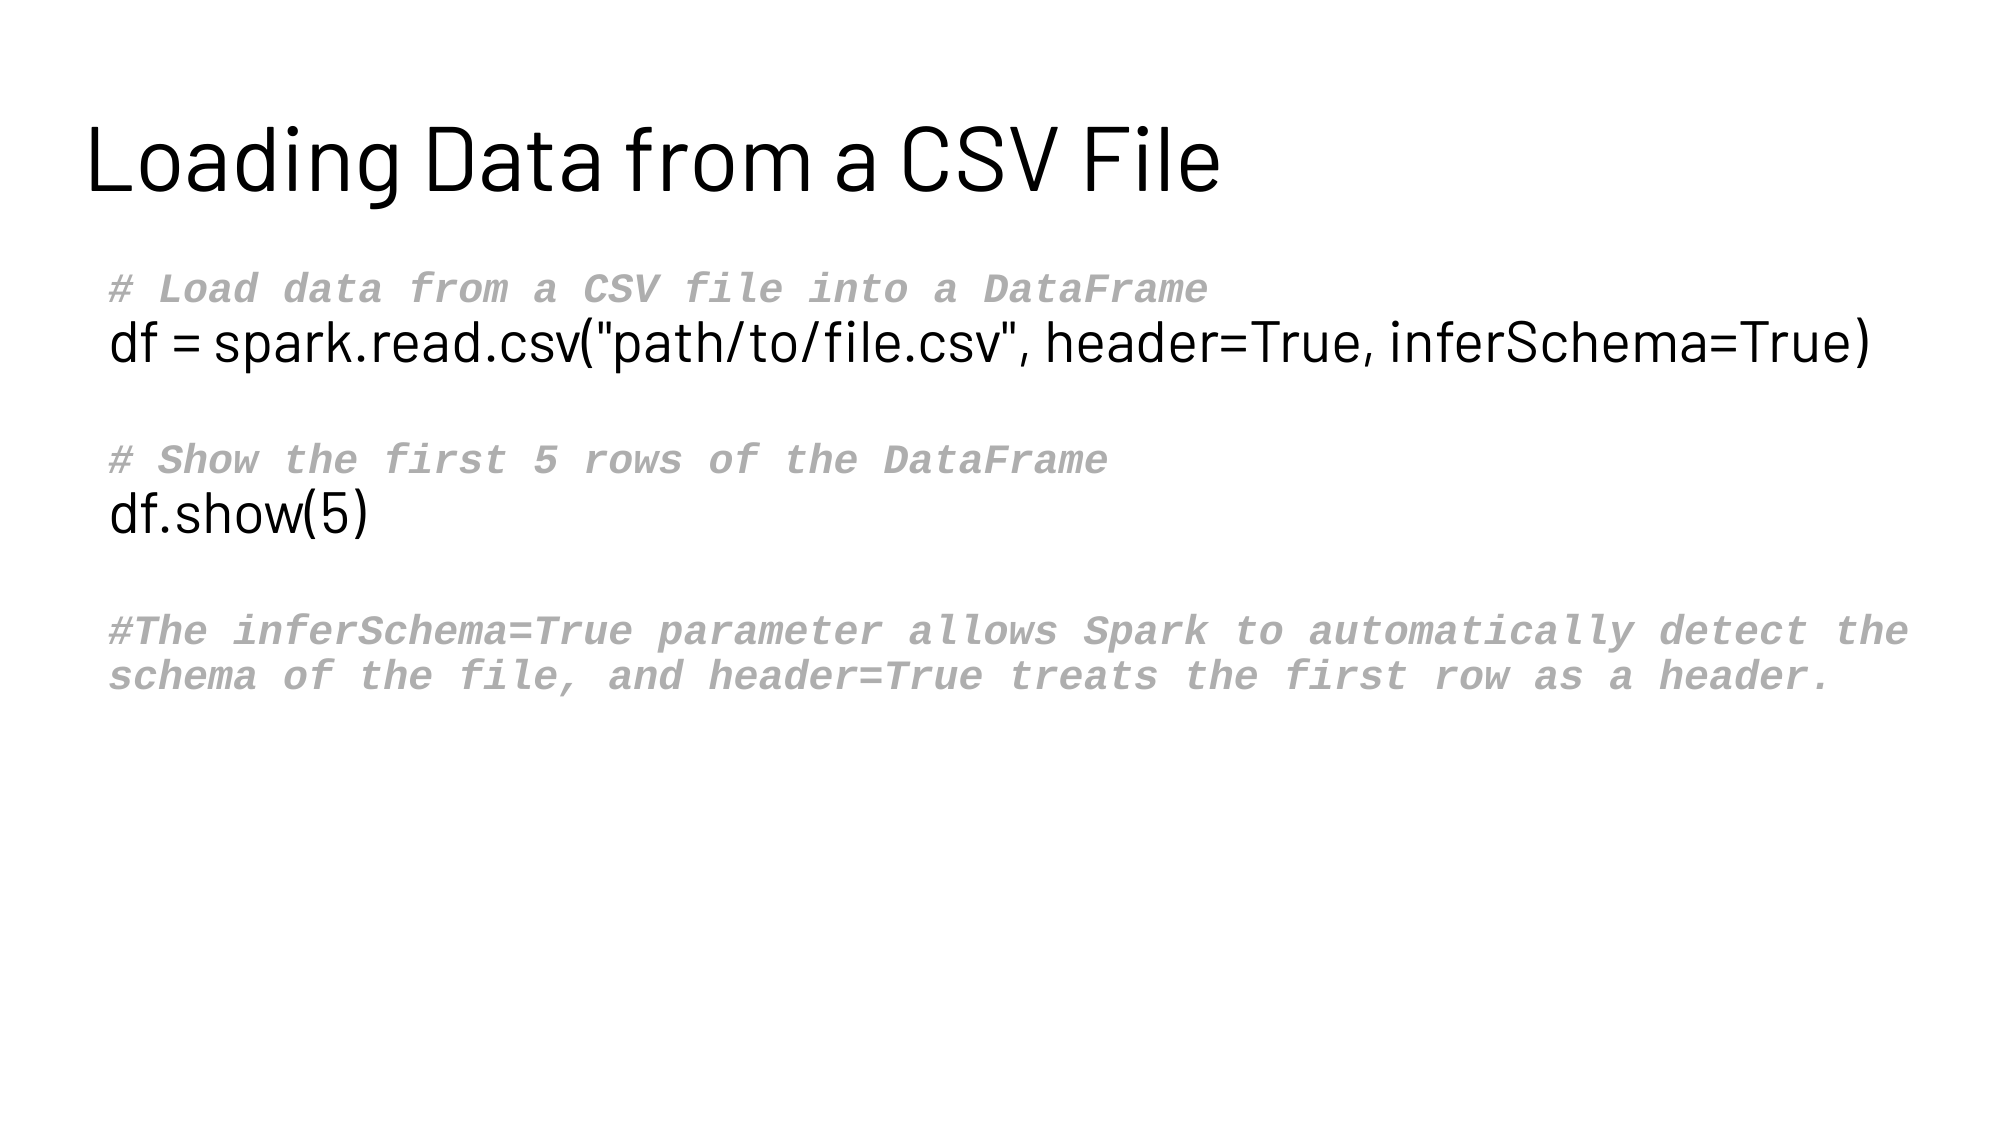

# Loading Data from a CSV File
# Load data from a CSV file into a DataFrame
df = spark.read.csv("path/to/file.csv", header=True, inferSchema=True)

# Show the first 5 rows of the DataFrame
df.show(5)

#The inferSchema=True parameter allows Spark to automatically detect the schema of the file, and header=True treats the first row as a header.